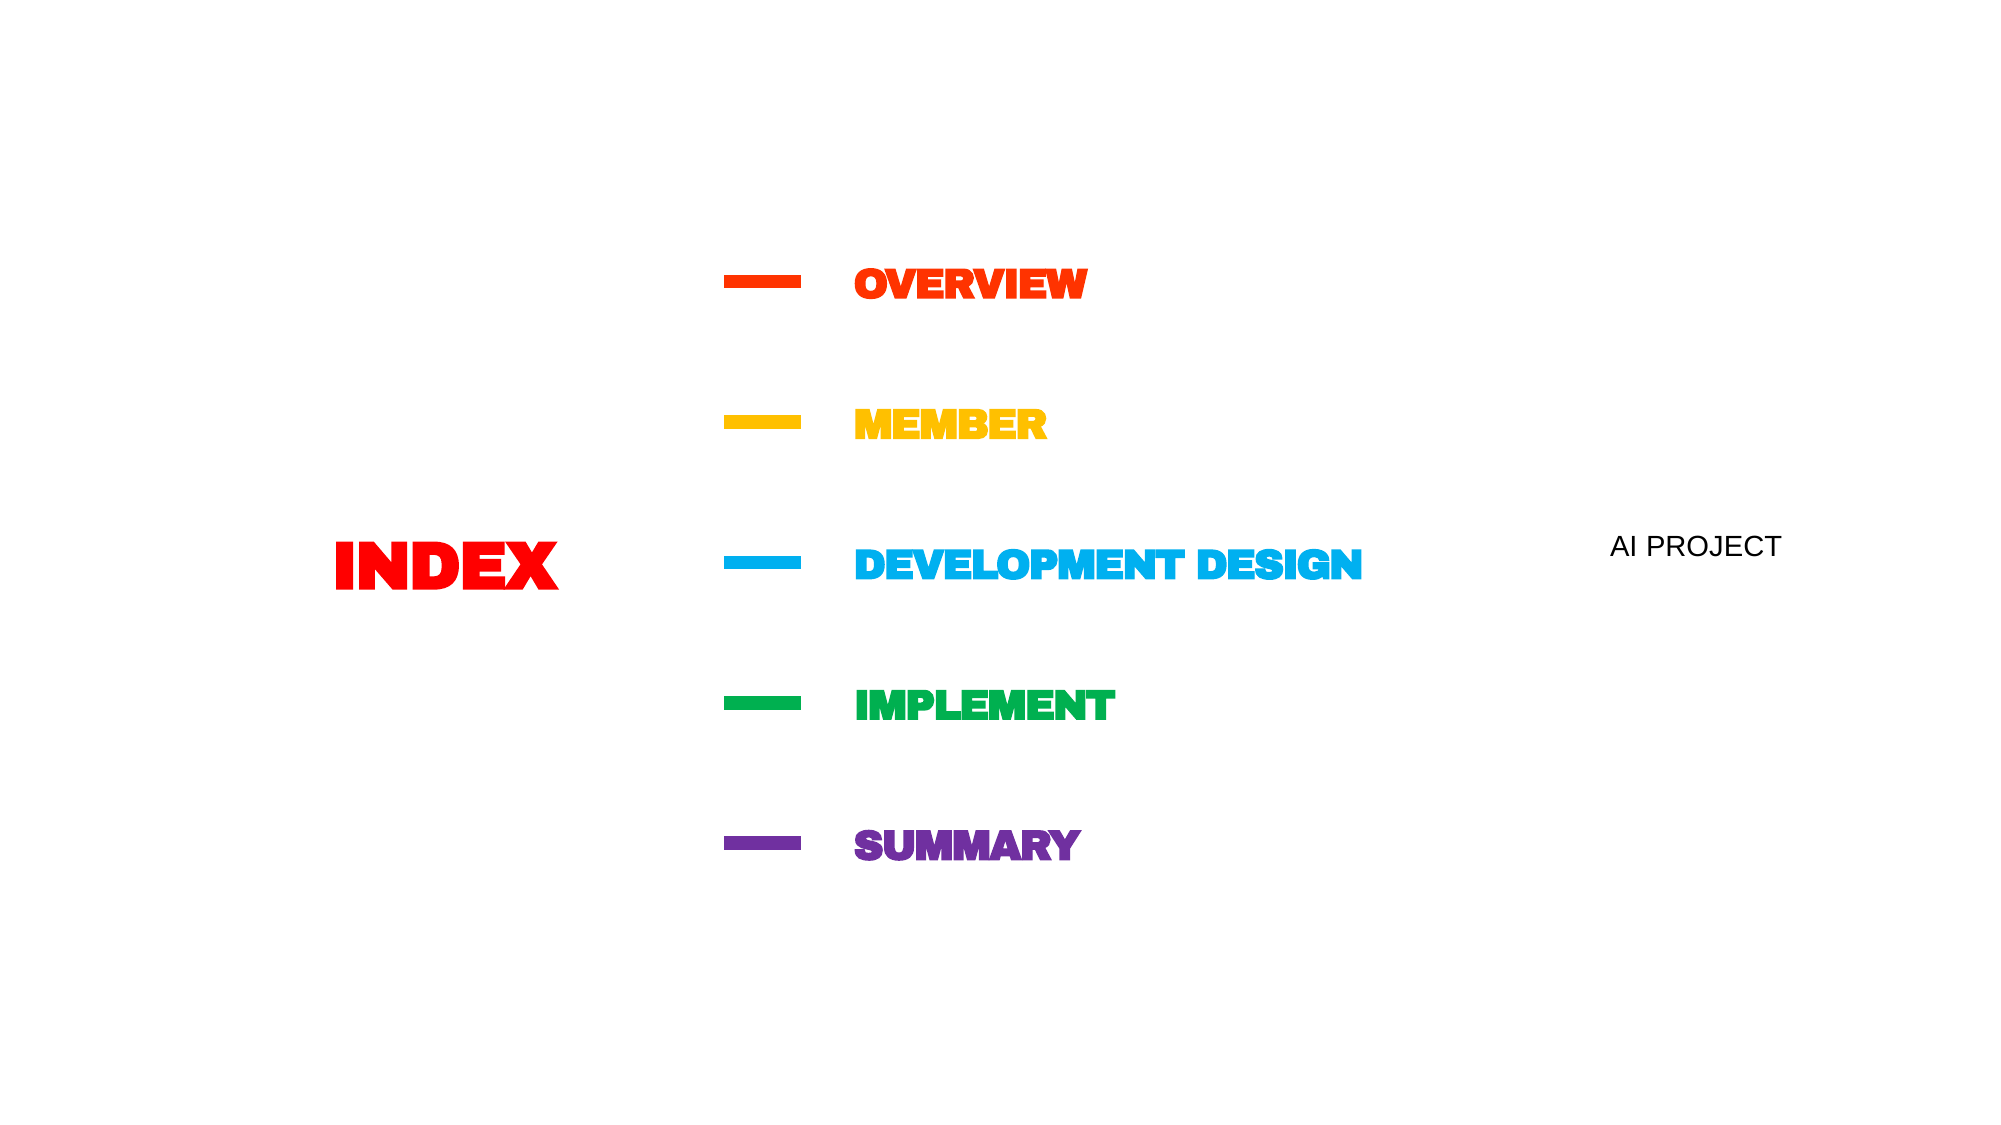

OVERVIEW

MEMBER

INDEX
AI PROJECT
DEVELOPMENT DESIGN

IMPLEMENT

SUMMARY